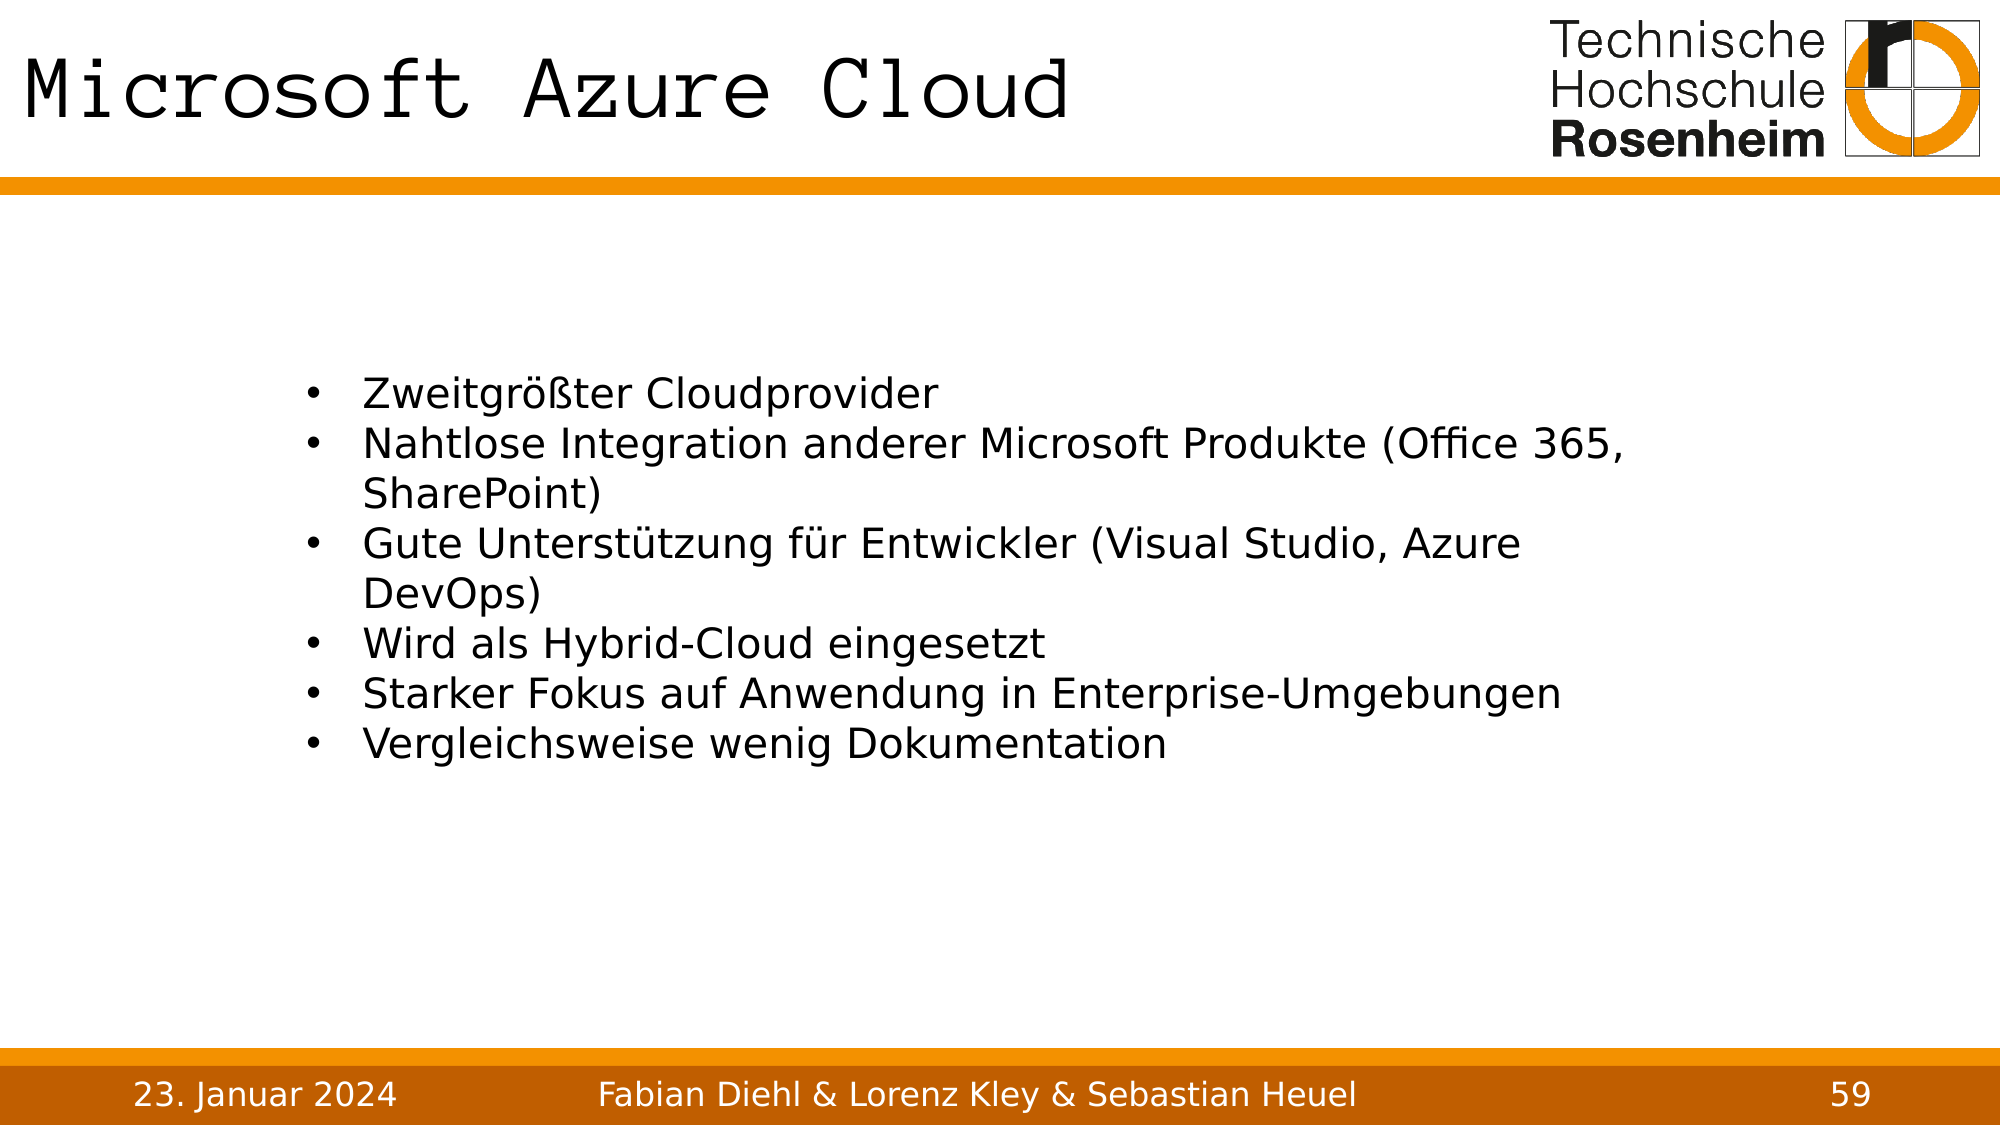

# Microsoft Azure Cloud
Zweitgrößter Cloudprovider
Nahtlose Integration anderer Microsoft Produkte (Office 365, SharePoint)
Gute Unterstützung für Entwickler (Visual Studio, Azure DevOps)
Wird als Hybrid-Cloud eingesetzt
Starker Fokus auf Anwendung in Enterprise-Umgebungen
Vergleichsweise wenig Dokumentation
23. Januar 2024
Fabian Diehl & Lorenz Kley & Sebastian Heuel
59